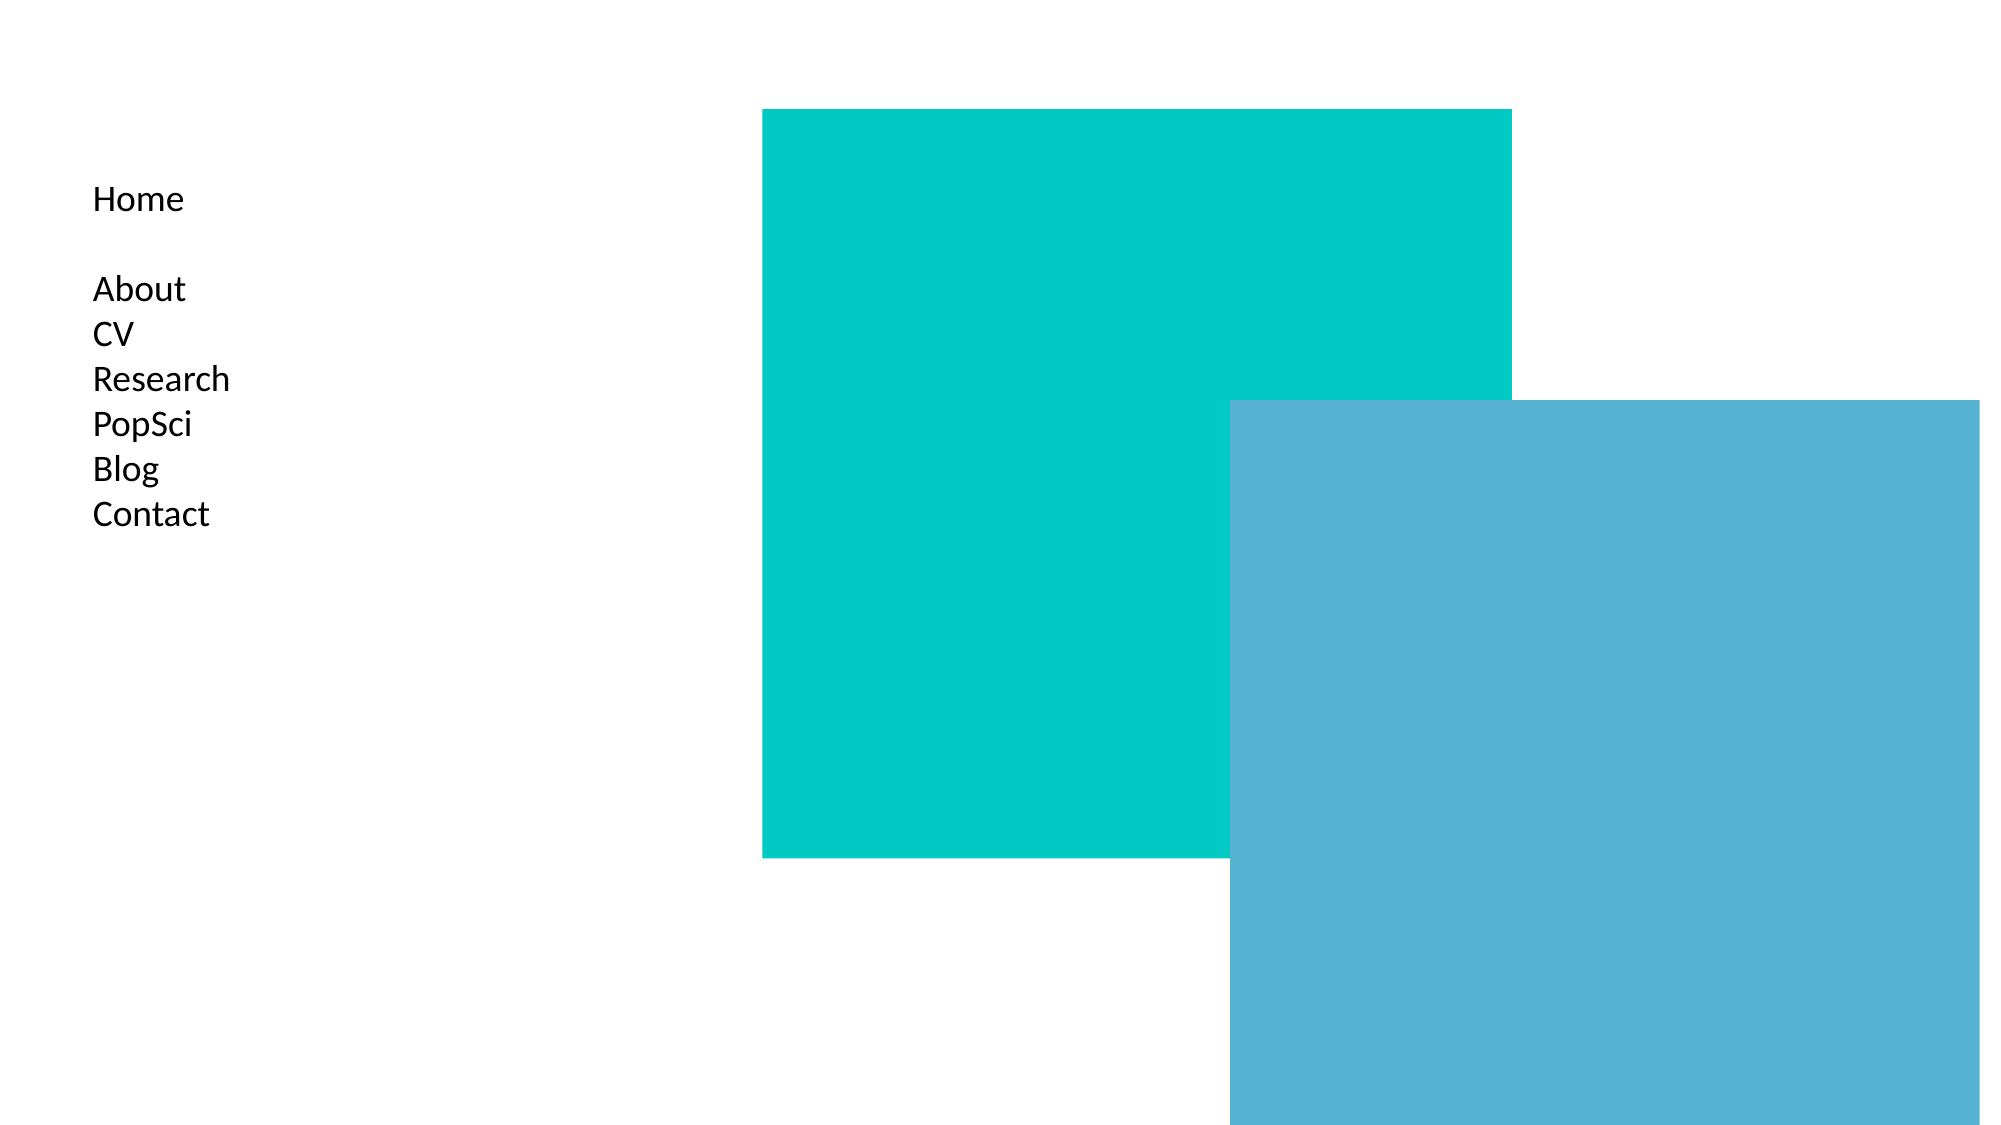

Home

About
CV
Research
PopSci
Blog
Contact